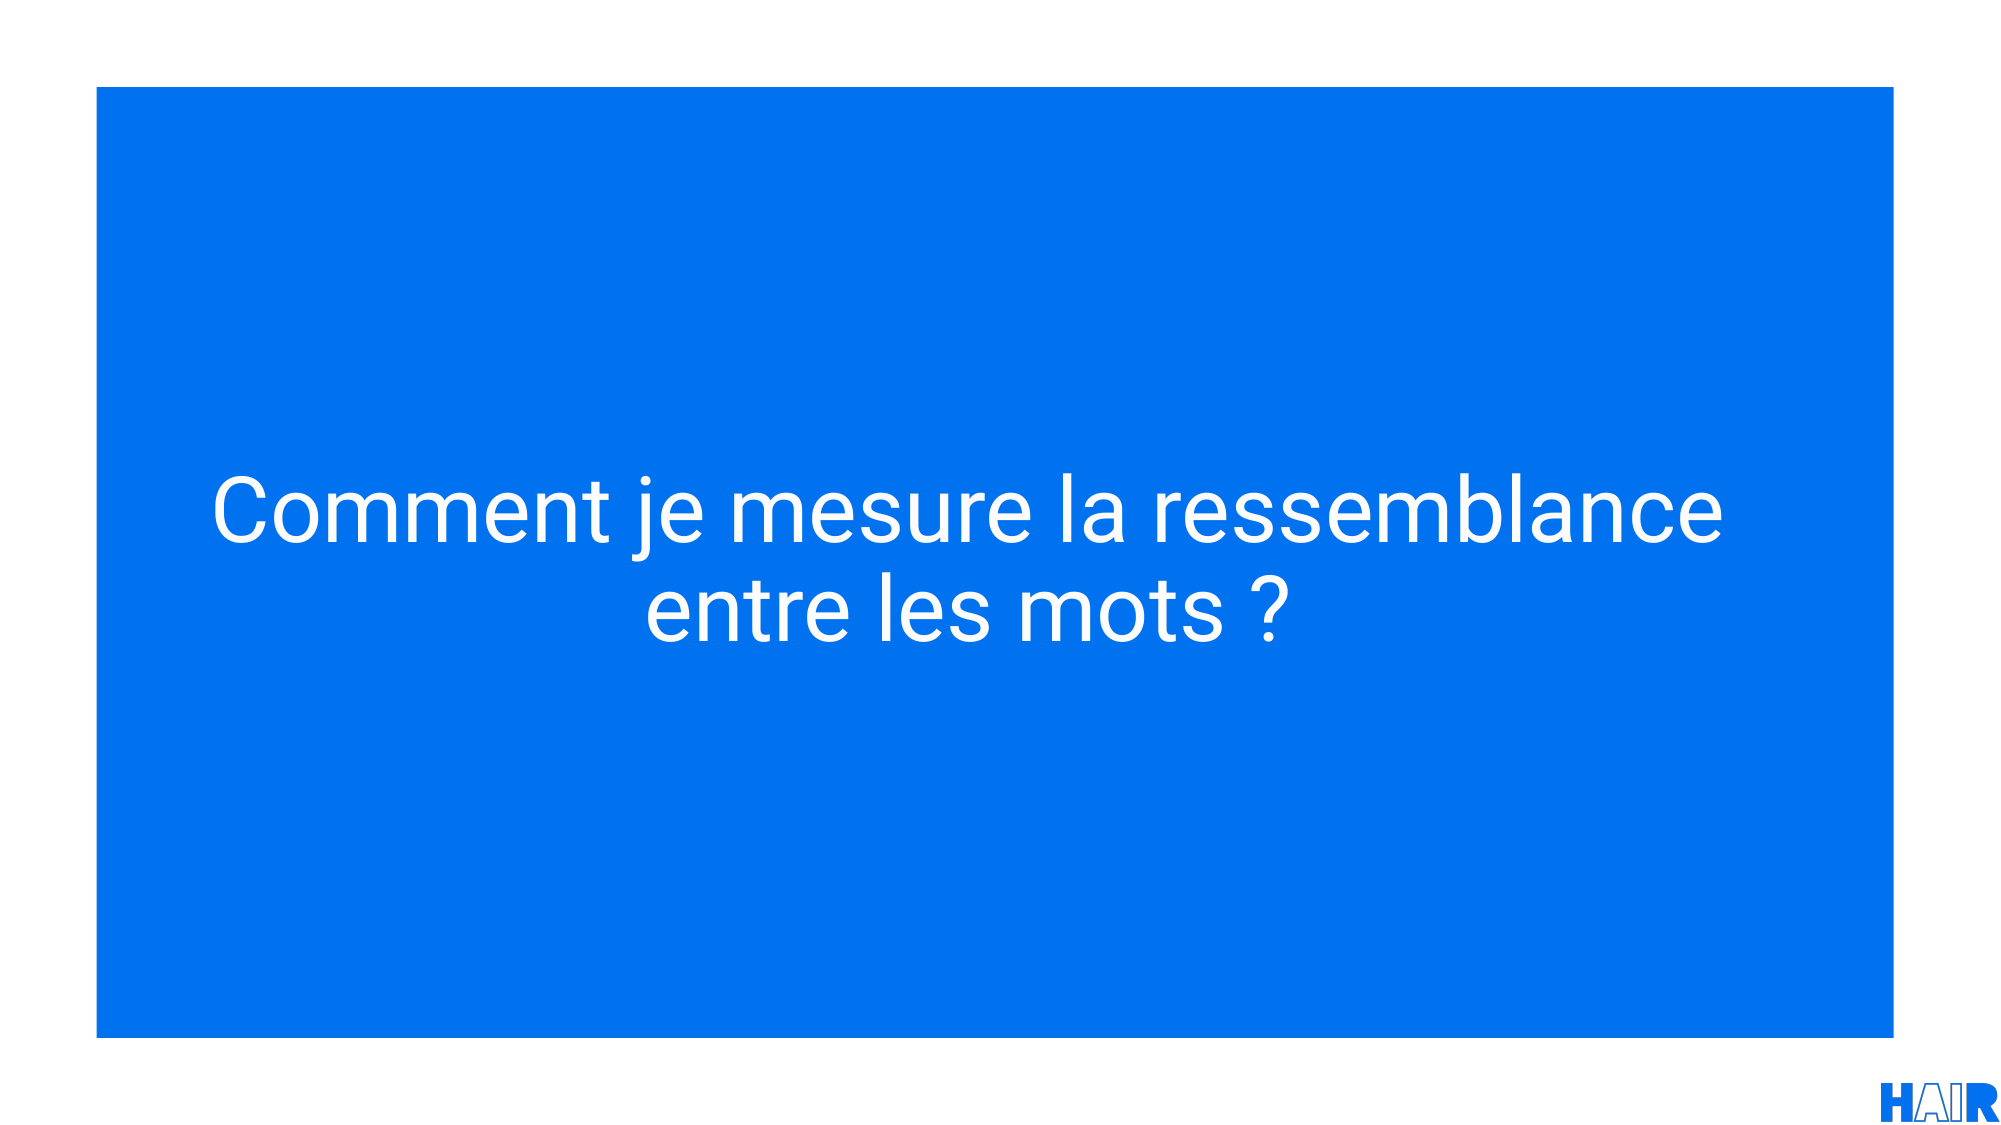

Comment je mesure la ressemblance entre les mots ?